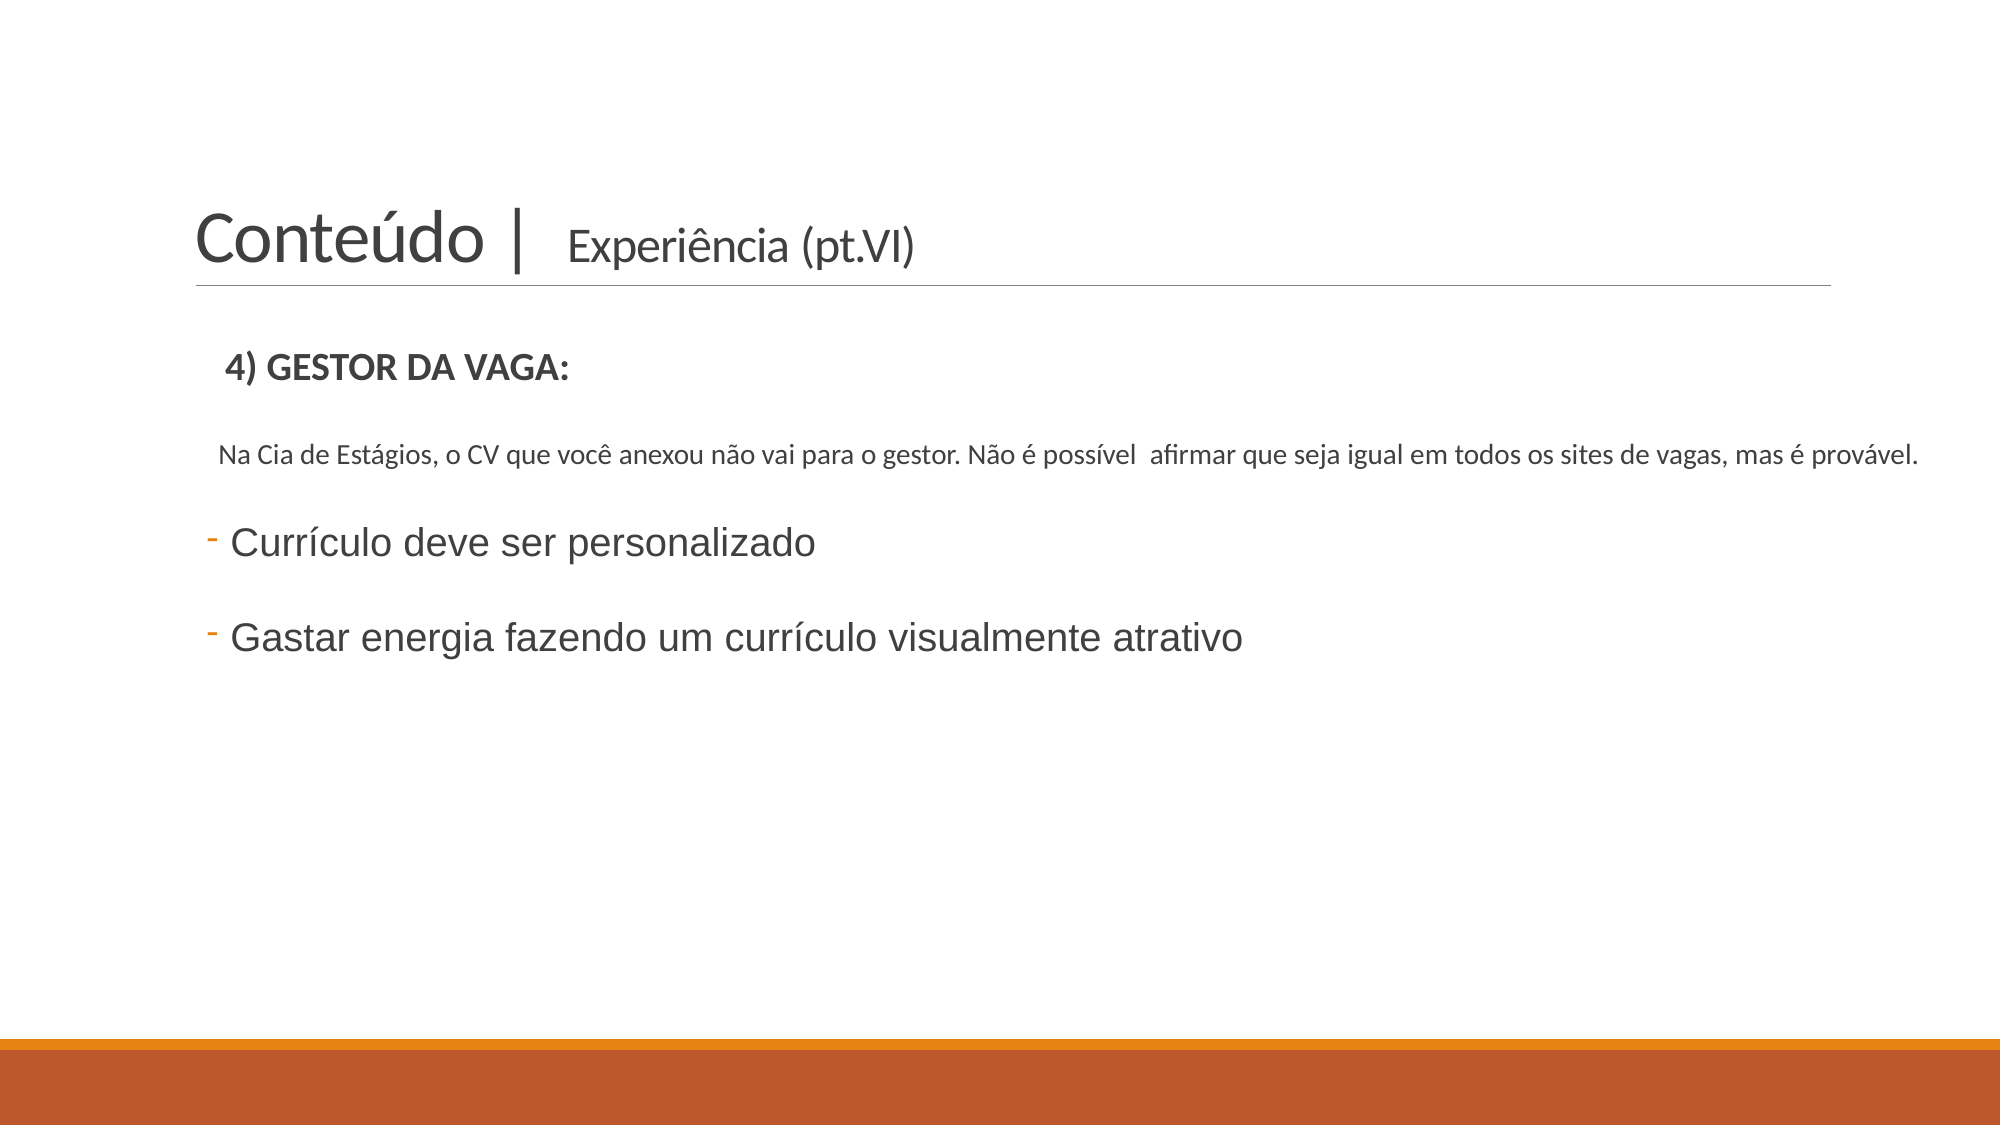

# Conteúdo |  Experiência (pt.VI)

     4) GESTOR DA VAGA:

Na Cia de Estágios, o CV que você anexou não vai para o gestor. Não é possível  afirmar que seja igual em todos os sites de vagas, mas é provável.

Currículo deve ser personalizado

Gastar energia fazendo um currículo visualmente atrativo